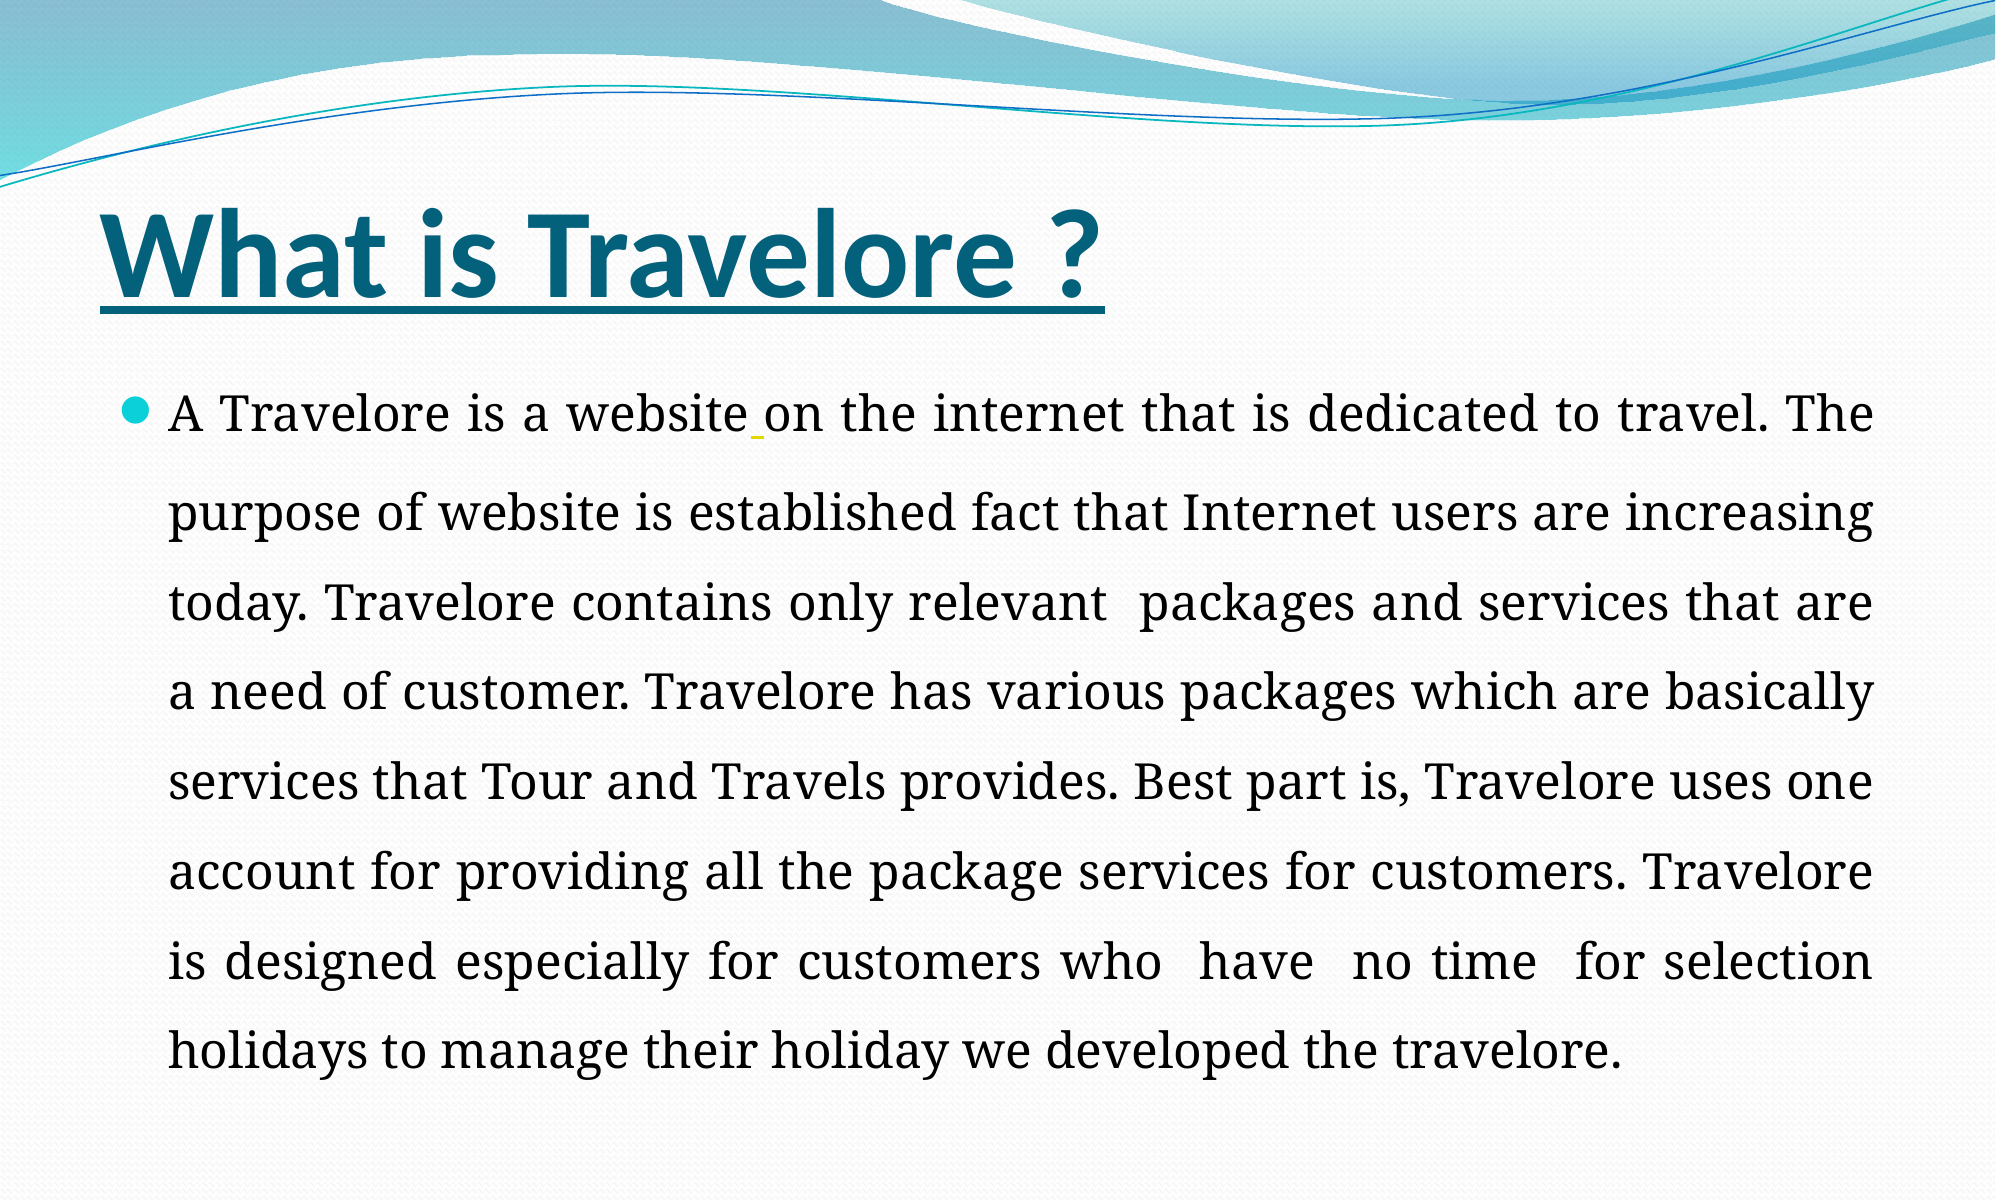

# What is Travelore ?
A Travelore is a website on the internet that is dedicated to travel. The purpose of website is established fact that Internet users are increasing today. Travelore contains only relevant  packages and services that are a need of customer. Travelore has various packages which are basically services that Tour and Travels provides. Best part is, Travelore uses one account for providing all the package services for customers. Travelore is designed especially for customers who  have  no time  for selection holidays to manage their holiday we developed the travelore.